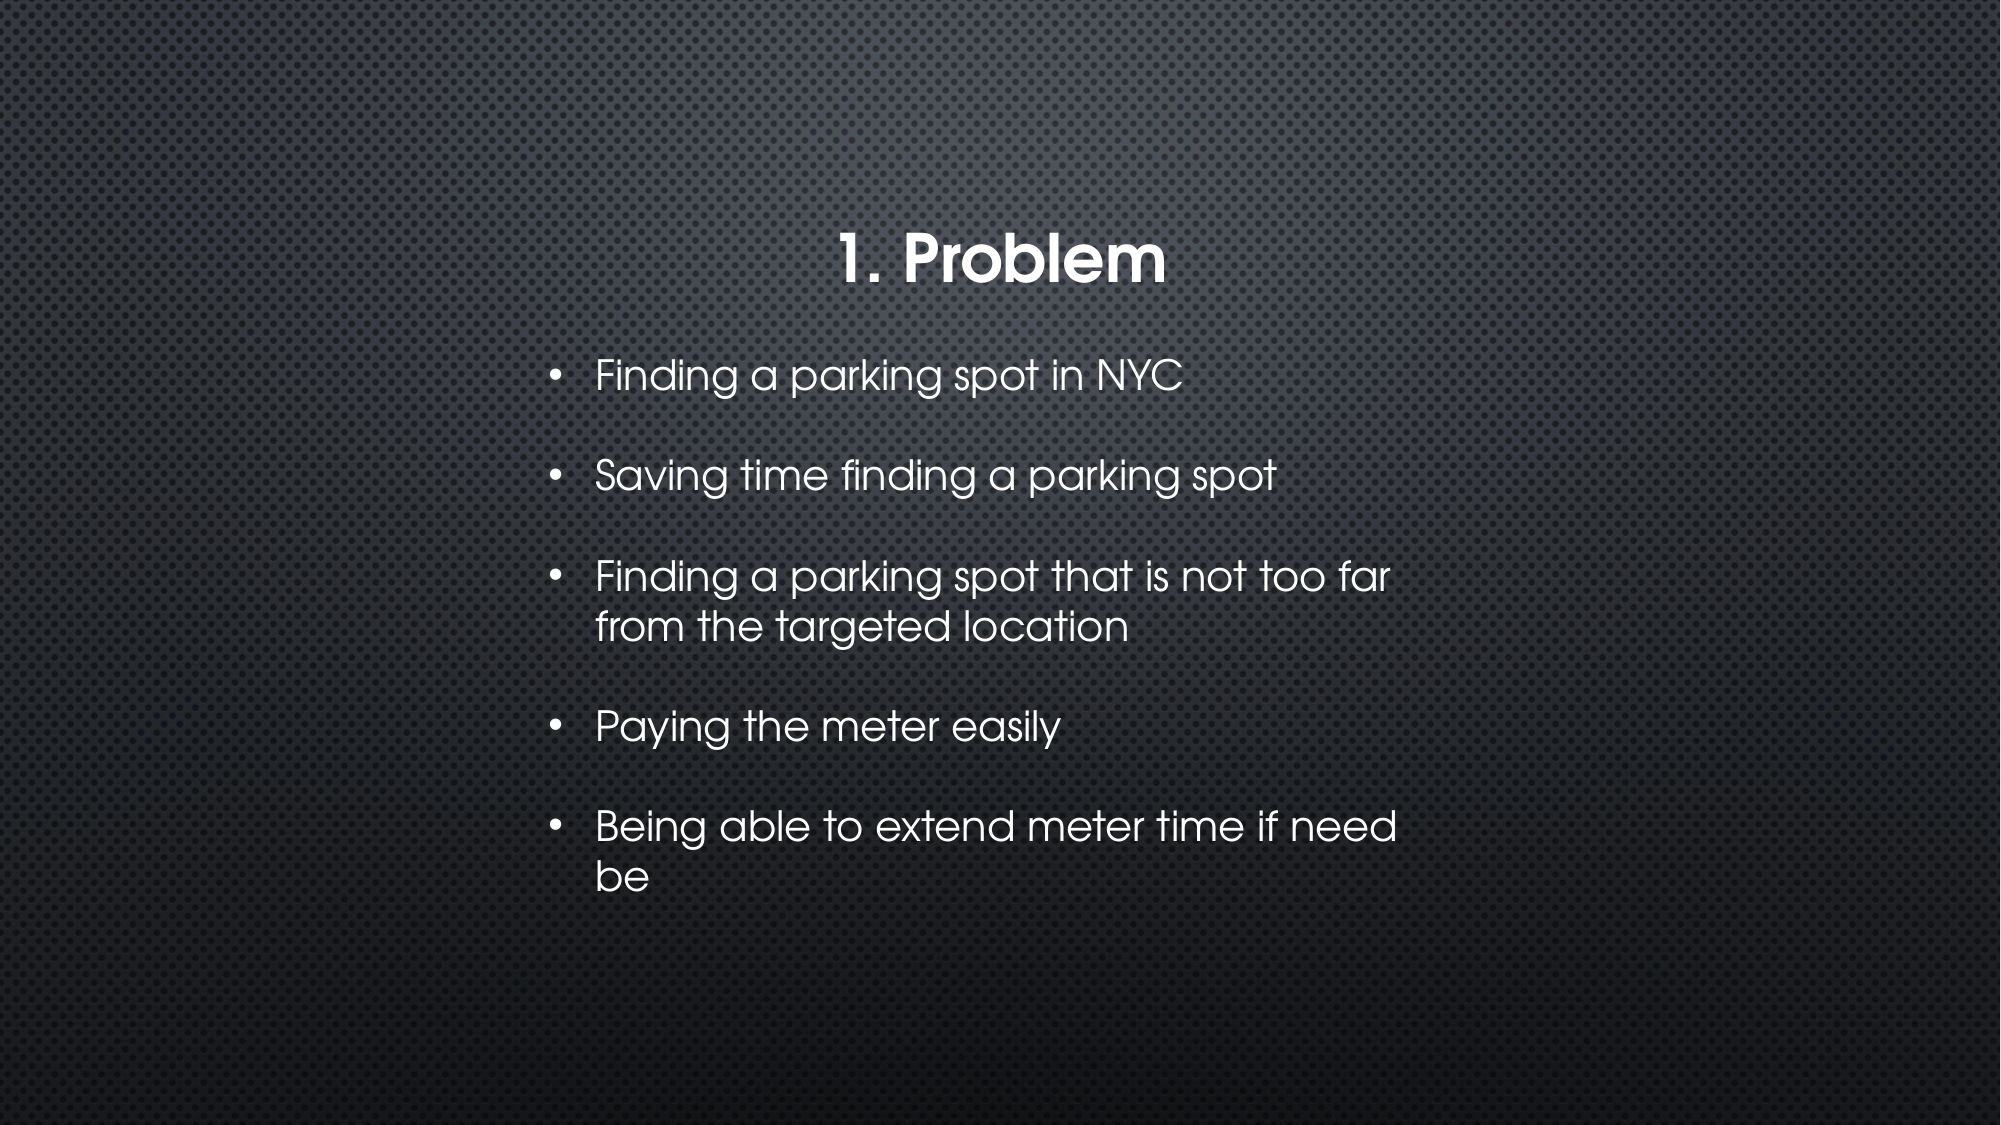

# 1. Problem
Finding a parking spot in NYC

Saving time finding a parking spot

Finding a parking spot that is not too far from the targeted location

Paying the meter easily

Being able to extend meter time if need be